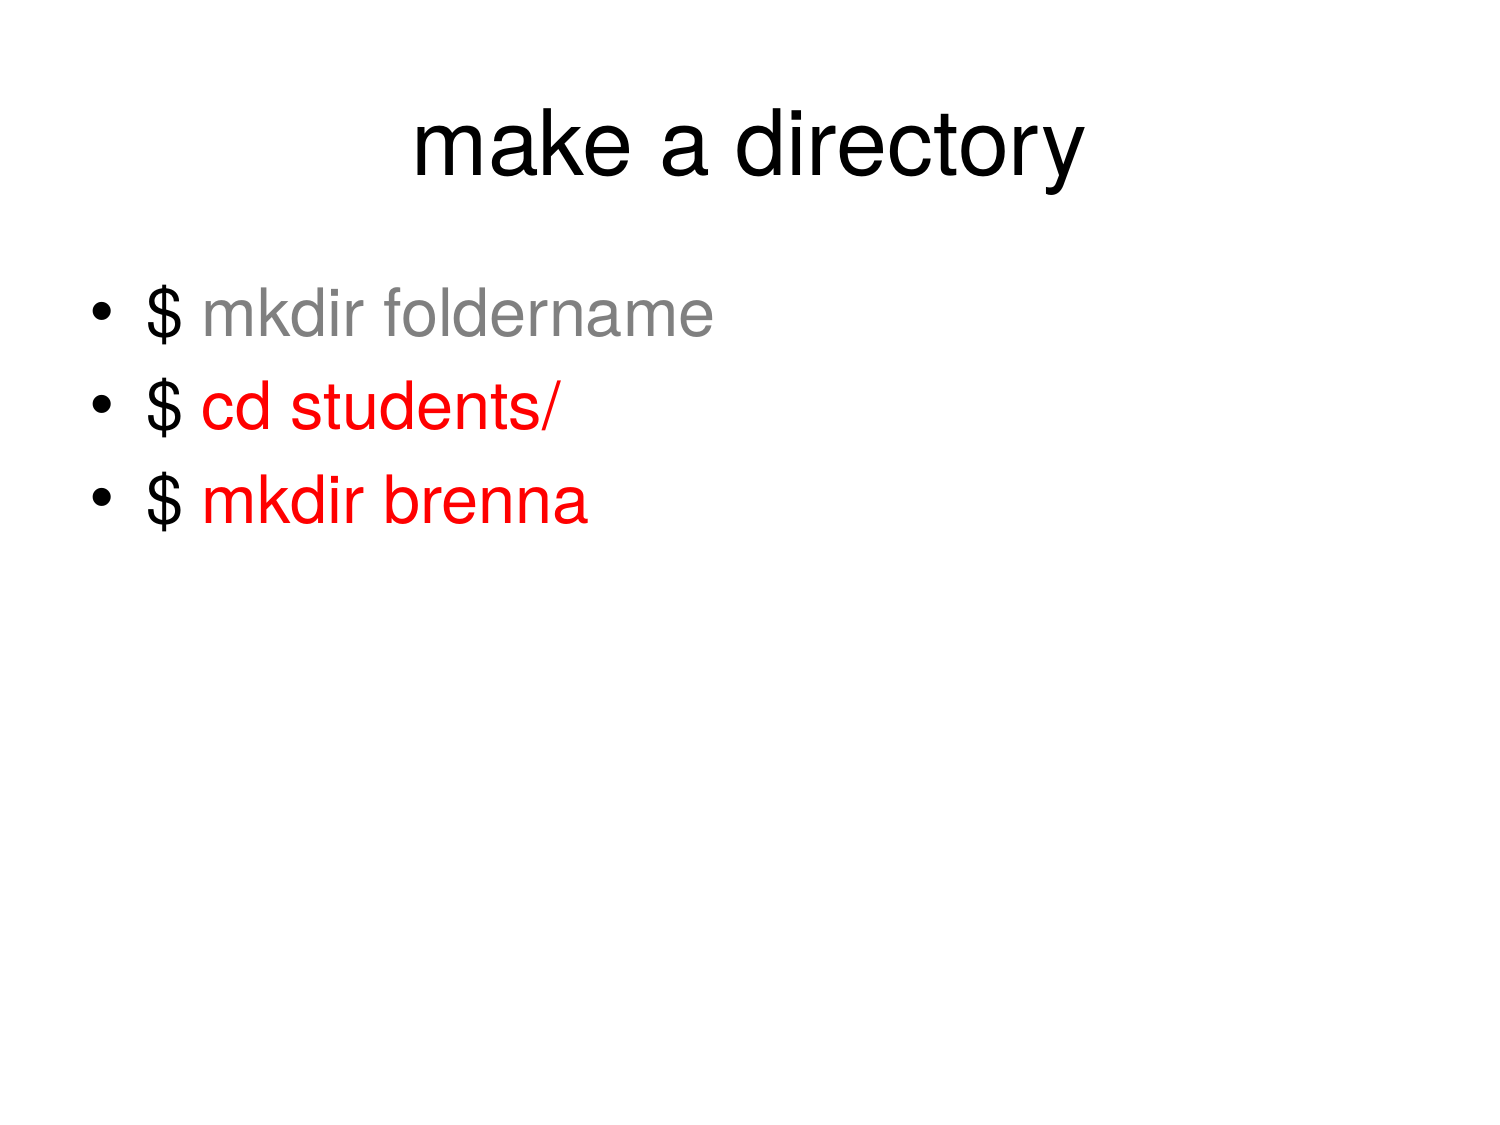

# make a directory
$ mkdir foldername
$ cd students/
$ mkdir brenna